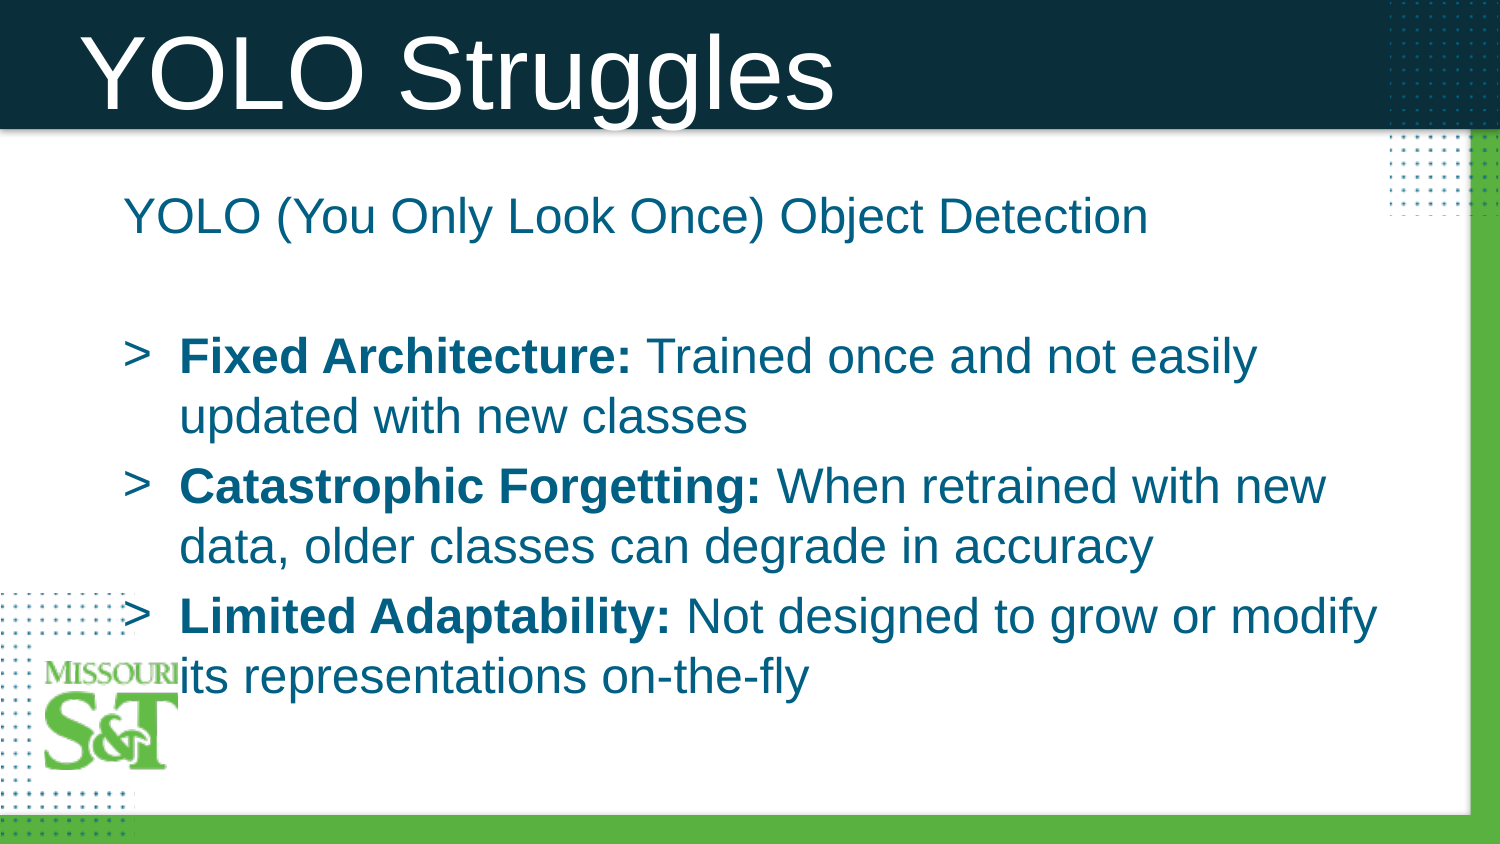

YOLO Struggles
YOLO (You Only Look Once) Object Detection

Fixed Architecture: Trained once and not easily updated with new classes
Catastrophic Forgetting: When retrained with new data, older classes can degrade in accuracy
Limited Adaptability: Not designed to grow or modify its representations on-the-fly